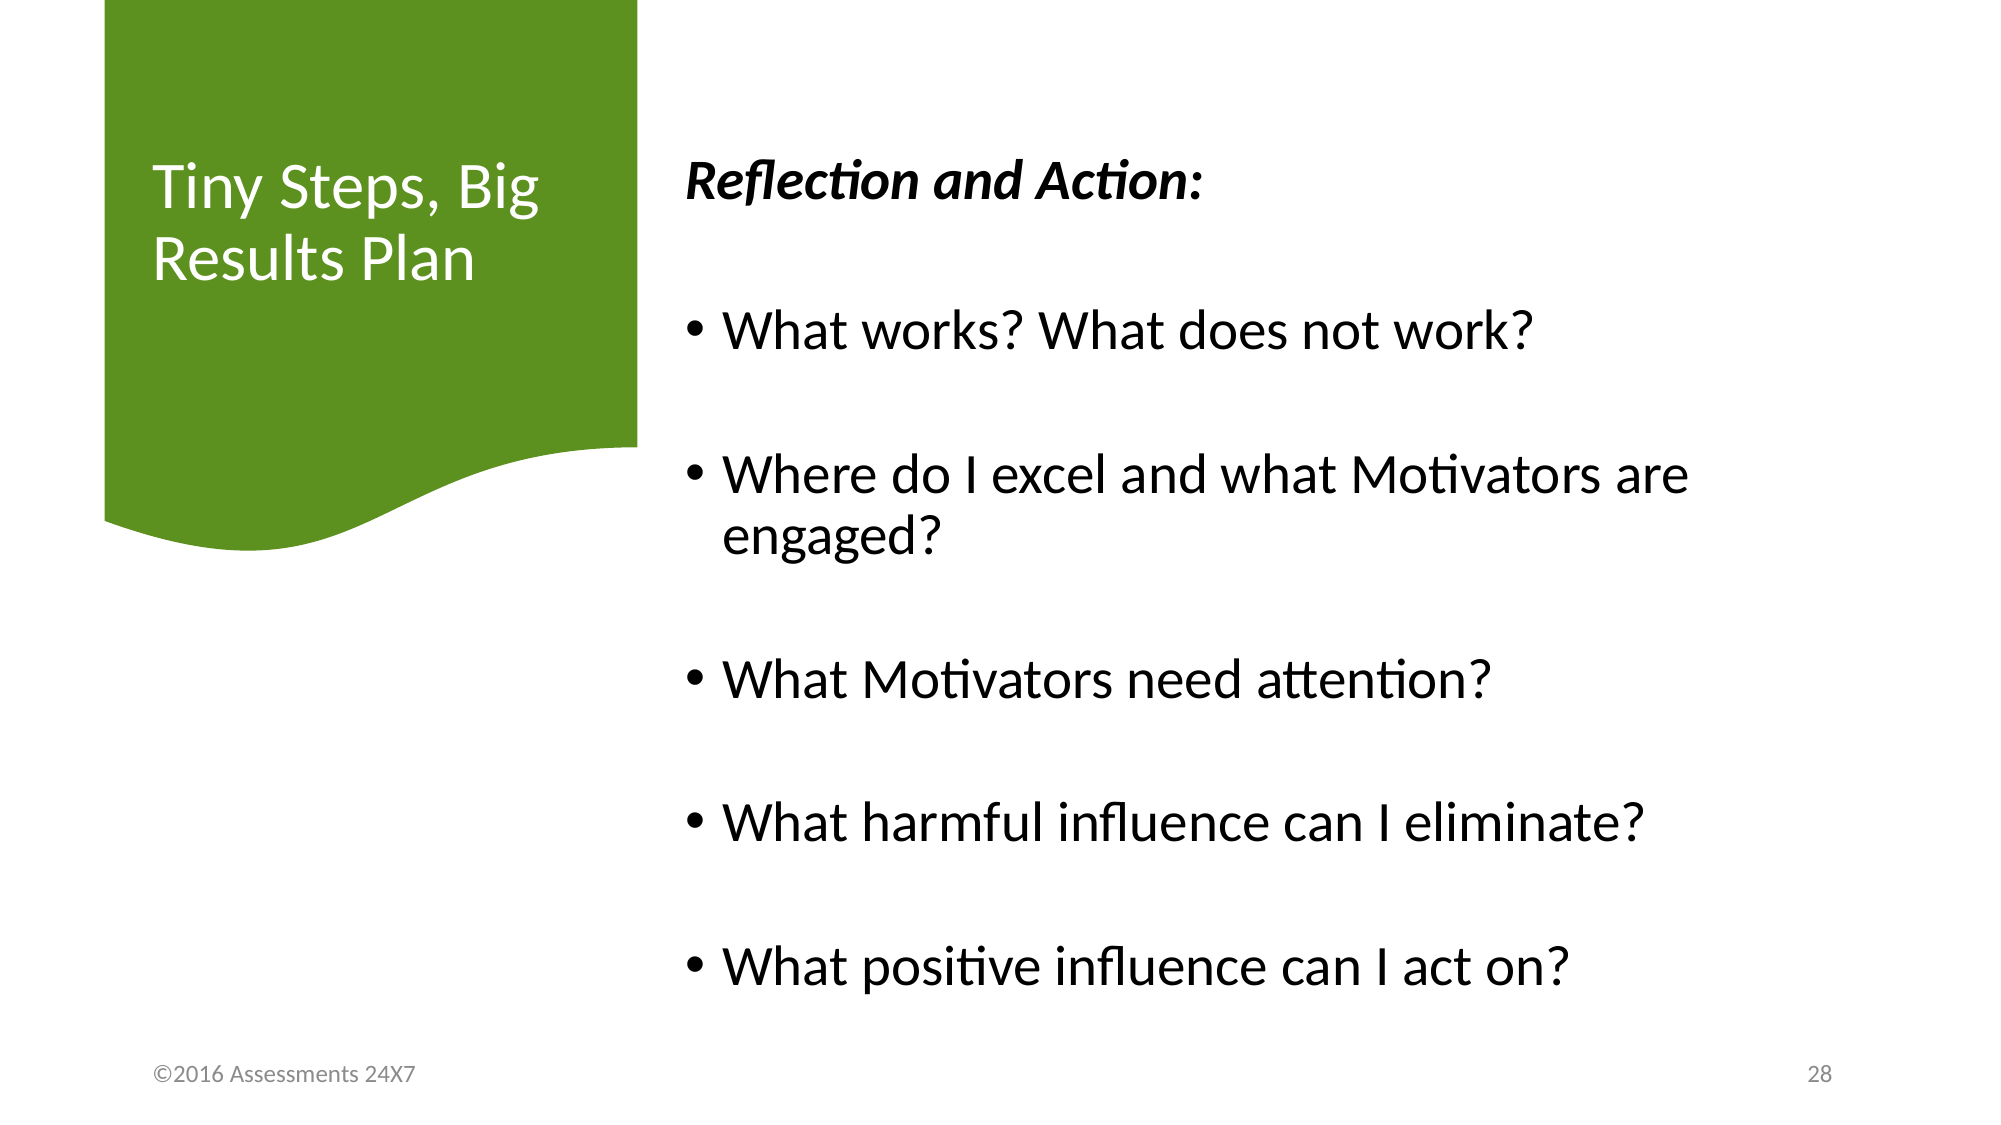

# Tiny Steps, Big Results Plan
Reflection and Action:
What works? What does not work?
Where do I excel and what Motivators are engaged?
What Motivators need attention?
What harmful influence can I eliminate?
What positive influence can I act on?
©2016 Assessments 24X7
28